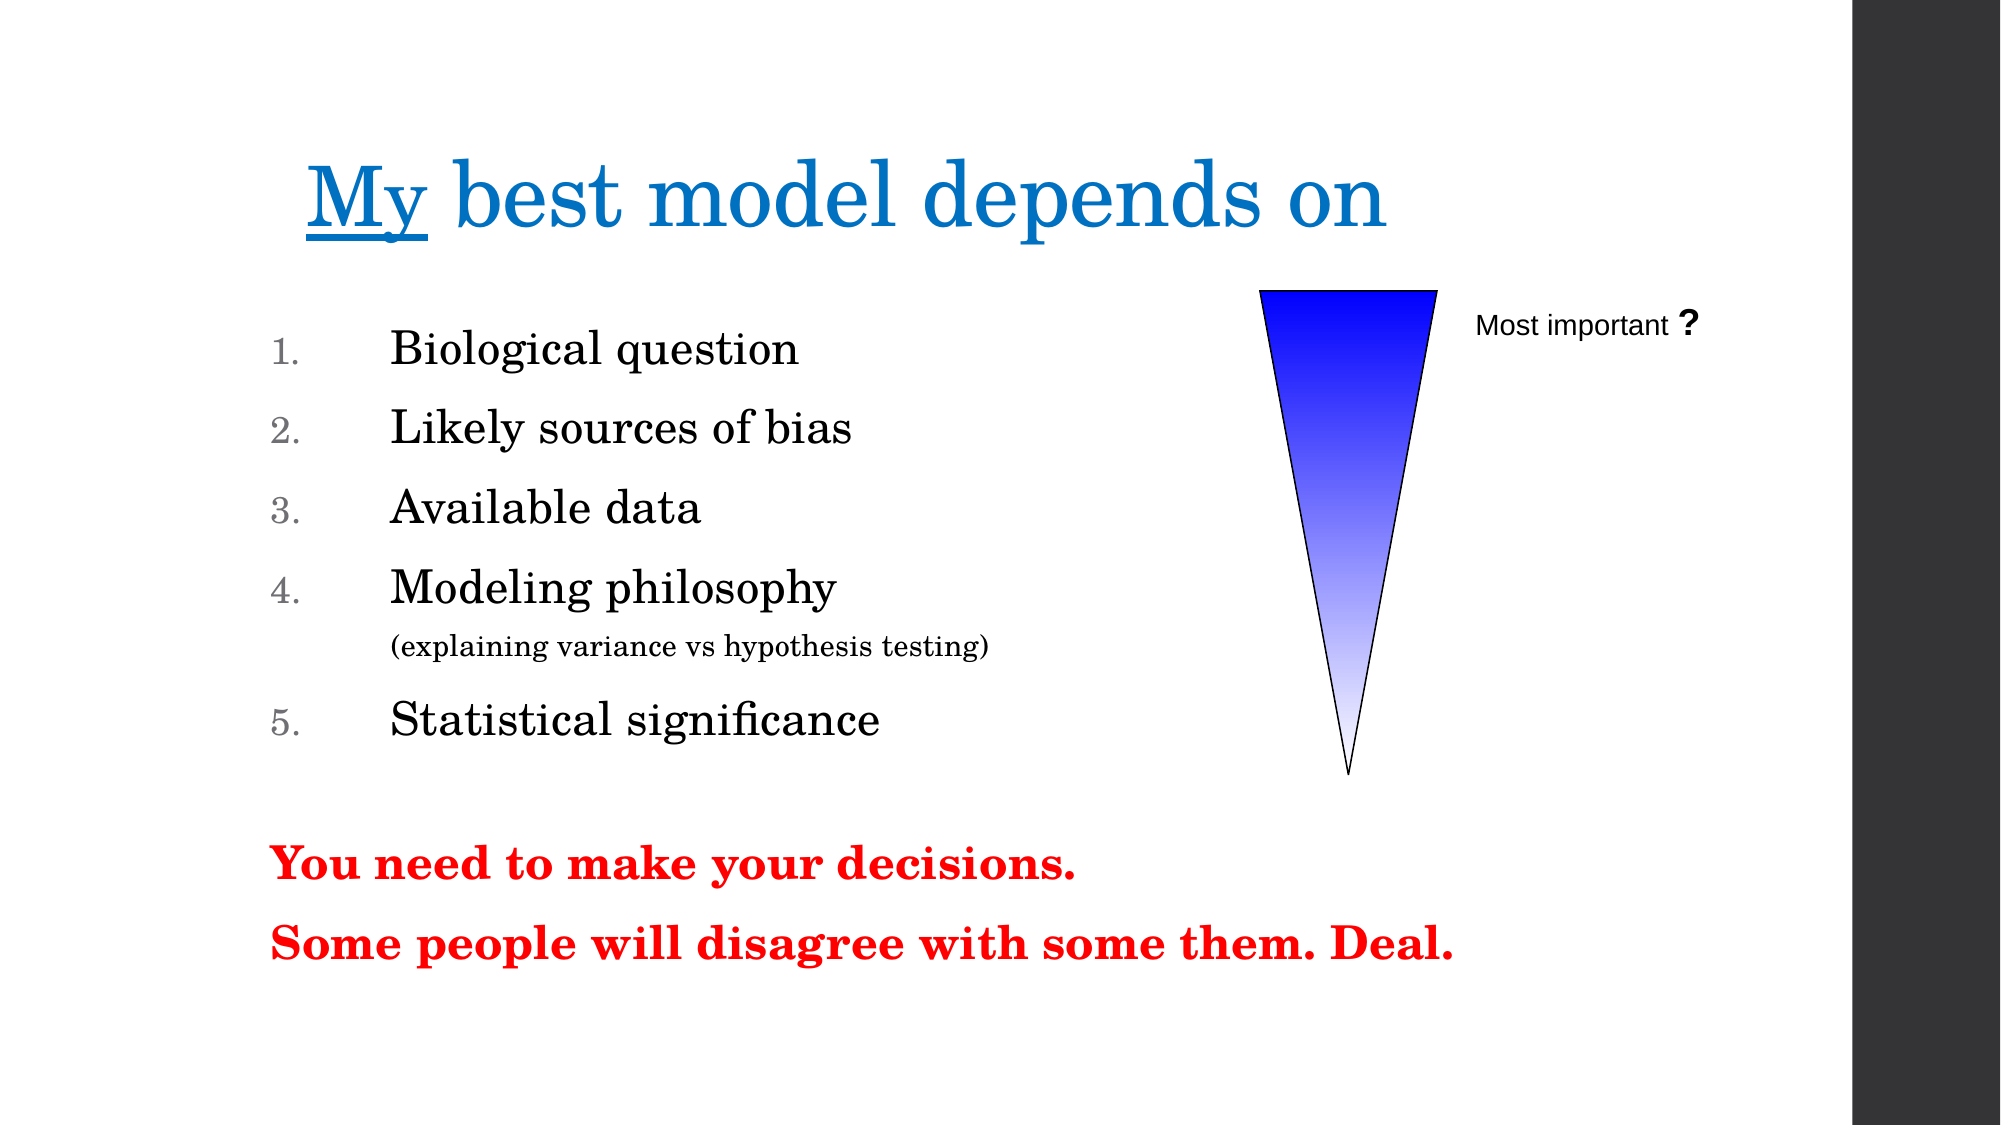

# My best model depends on

Most important ?
	Biological question
	Likely sources of bias
	Available data
	Modeling philosophy                                                	(explaining variance vs hypothesis testing)
 	Statistical significance

You need to make your decisions.
Some people will disagree with some them. Deal.